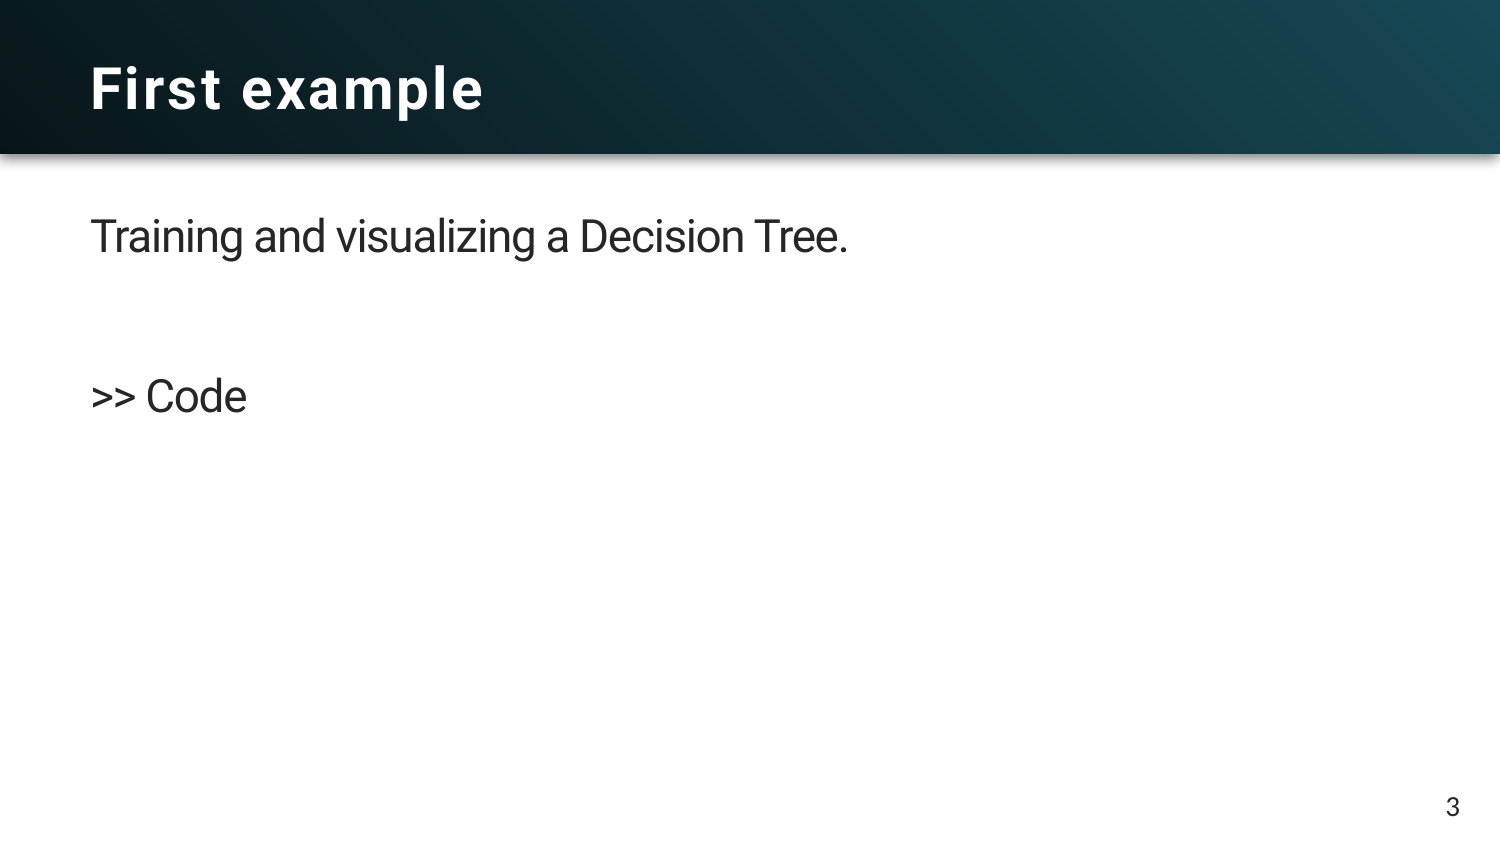

# First example
Training and visualizing a Decision Tree.

>> Code
3